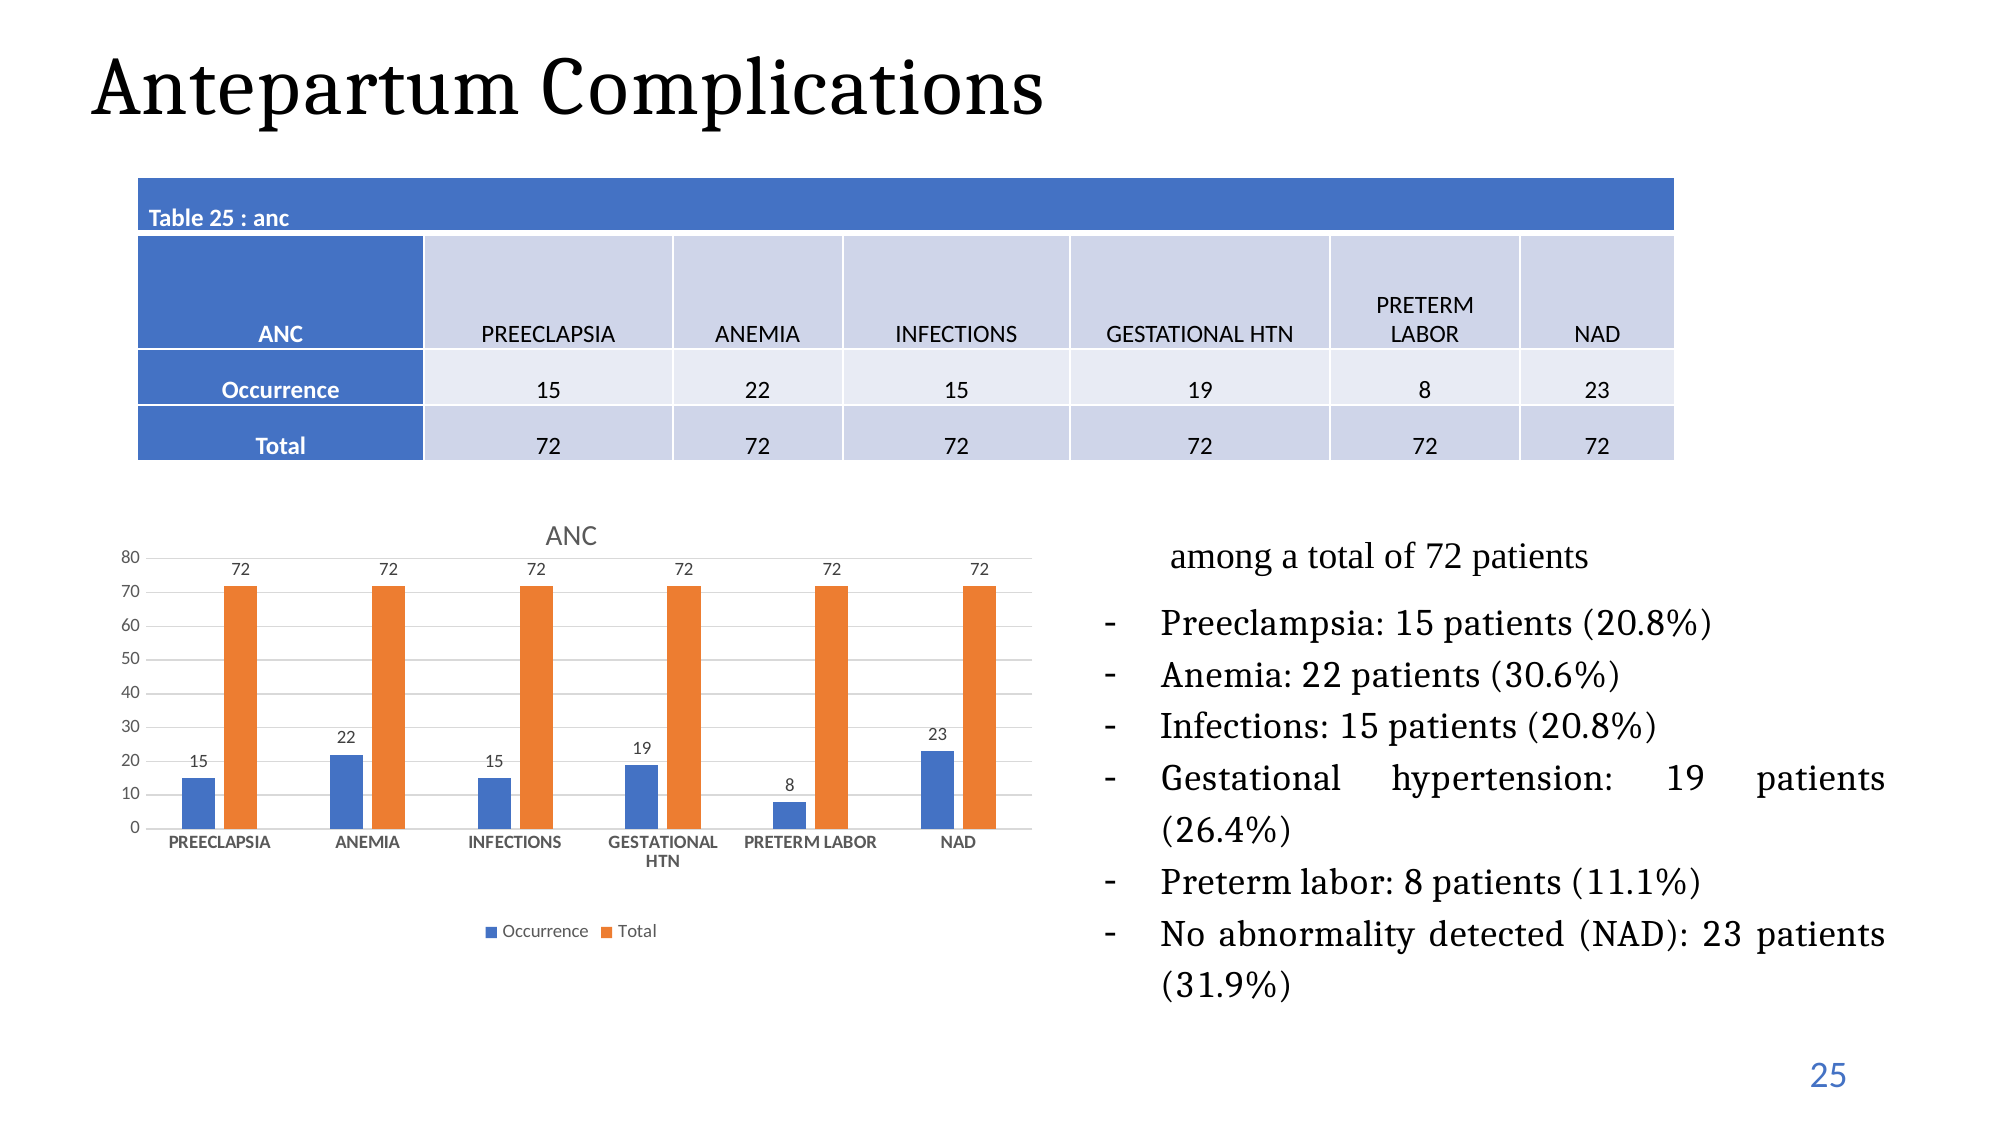

# Antepartum Complications
| Table 25 : anc |  |  |  |  |  |  |
| --- | --- | --- | --- | --- | --- | --- |
| ANC | PREECLAPSIA | ANEMIA | INFECTIONS | GESTATIONAL HTN | PRETERM LABOR | NAD |
| Occurrence | 15 | 22 | 15 | 19 | 8 | 23 |
| Total | 72 | 72 | 72 | 72 | 72 | 72 |

### Chart: ANC

| Category | Occurrence | Total |
|---|---|---|
| PREECLAPSIA | 15.0 | 72.0 |
| ANEMIA | 22.0 | 72.0 |
| INFECTIONS | 15.0 | 72.0 |
| GESTATIONAL HTN | 19.0 | 72.0 |
| PRETERM LABOR | 8.0 | 72.0 |
| NAD | 23.0 | 72.0 |
among a total of 72 patients
Preeclampsia: 15 patients (20.8%)
Anemia: 22 patients (30.6%)
Infections: 15 patients (20.8%)
Gestational hypertension: 19 patients (26.4%)
Preterm labor: 8 patients (11.1%)
No abnormality detected (NAD): 23 patients (31.9%)
25